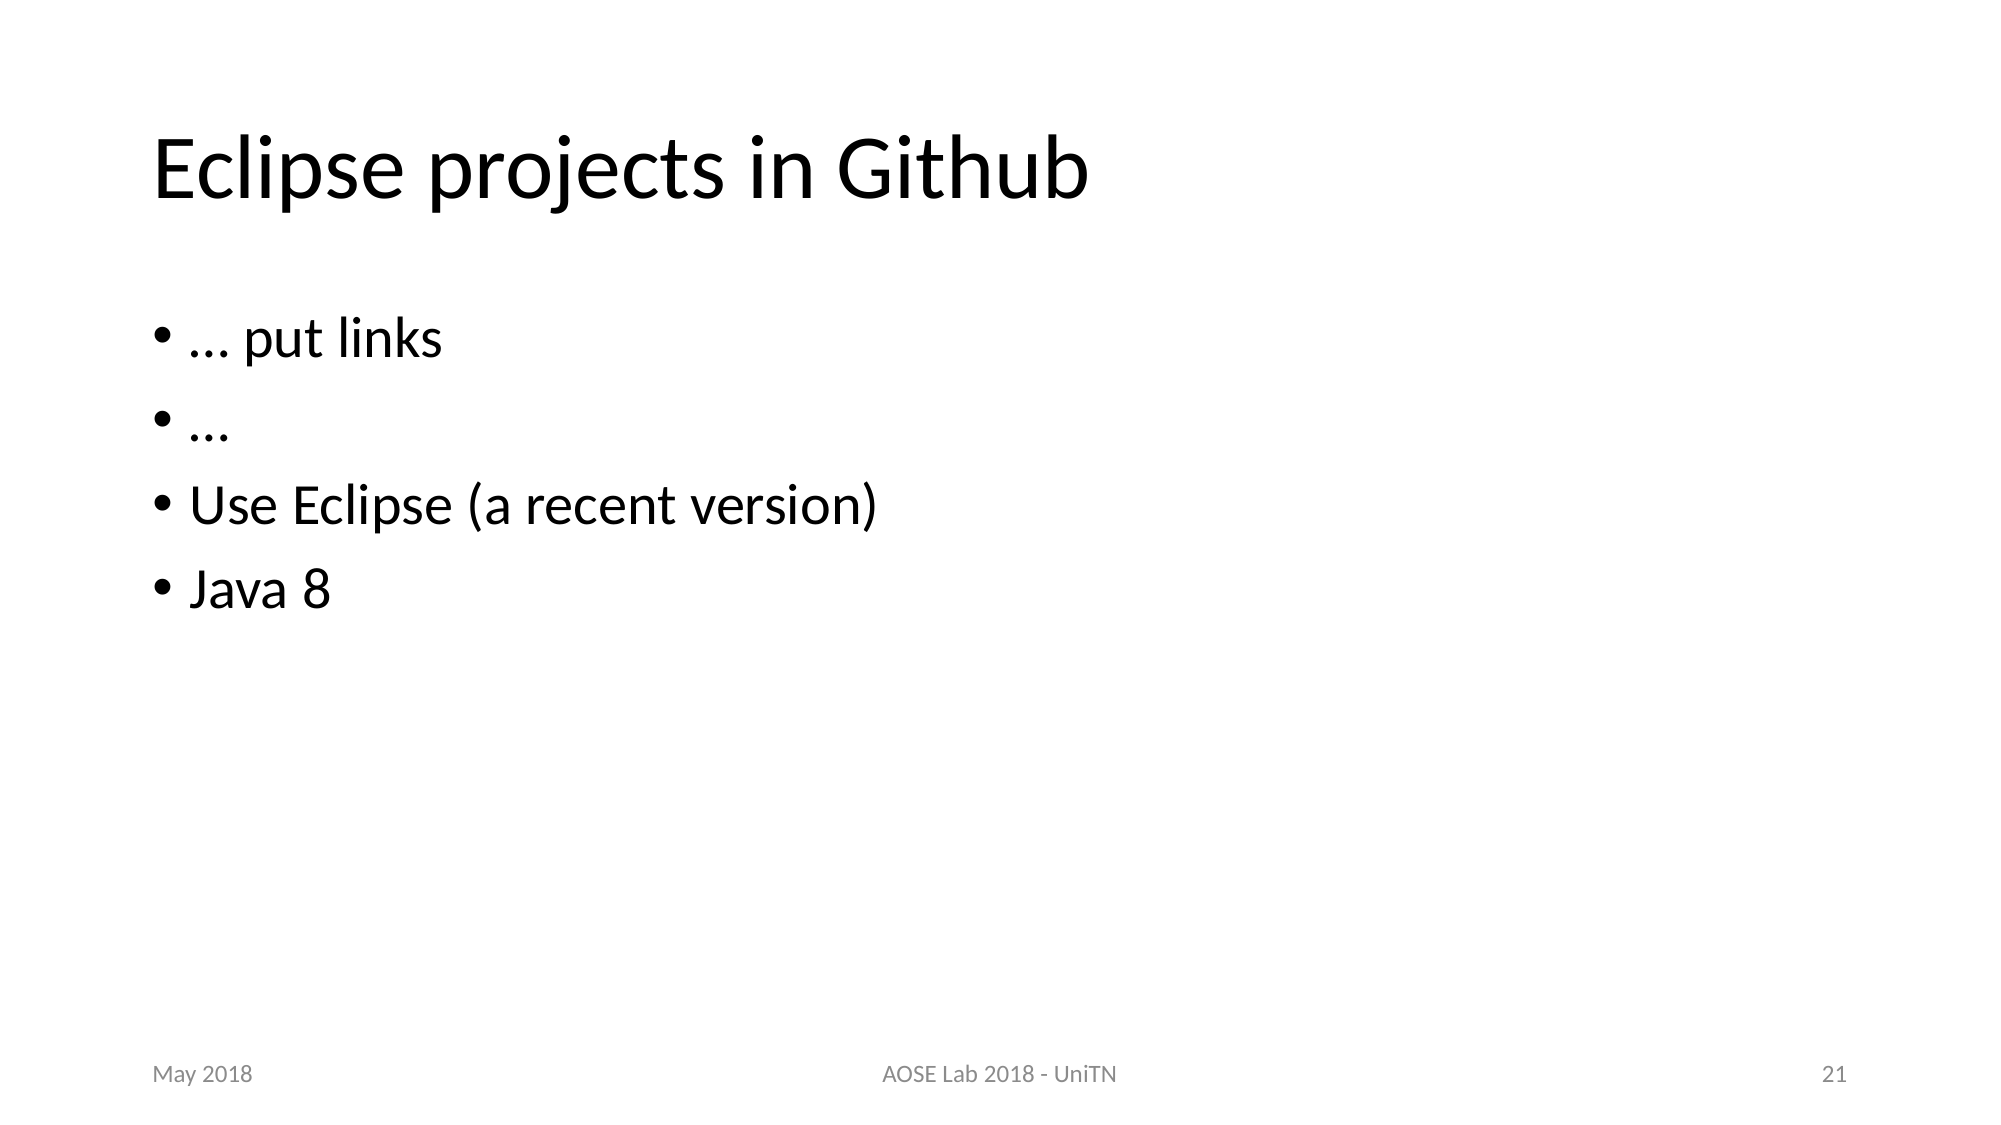

# Eclipse projects in Github
… put links
…
Use Eclipse (a recent version)
Java 8
May 2018
AOSE Lab 2018 - UniTN
21